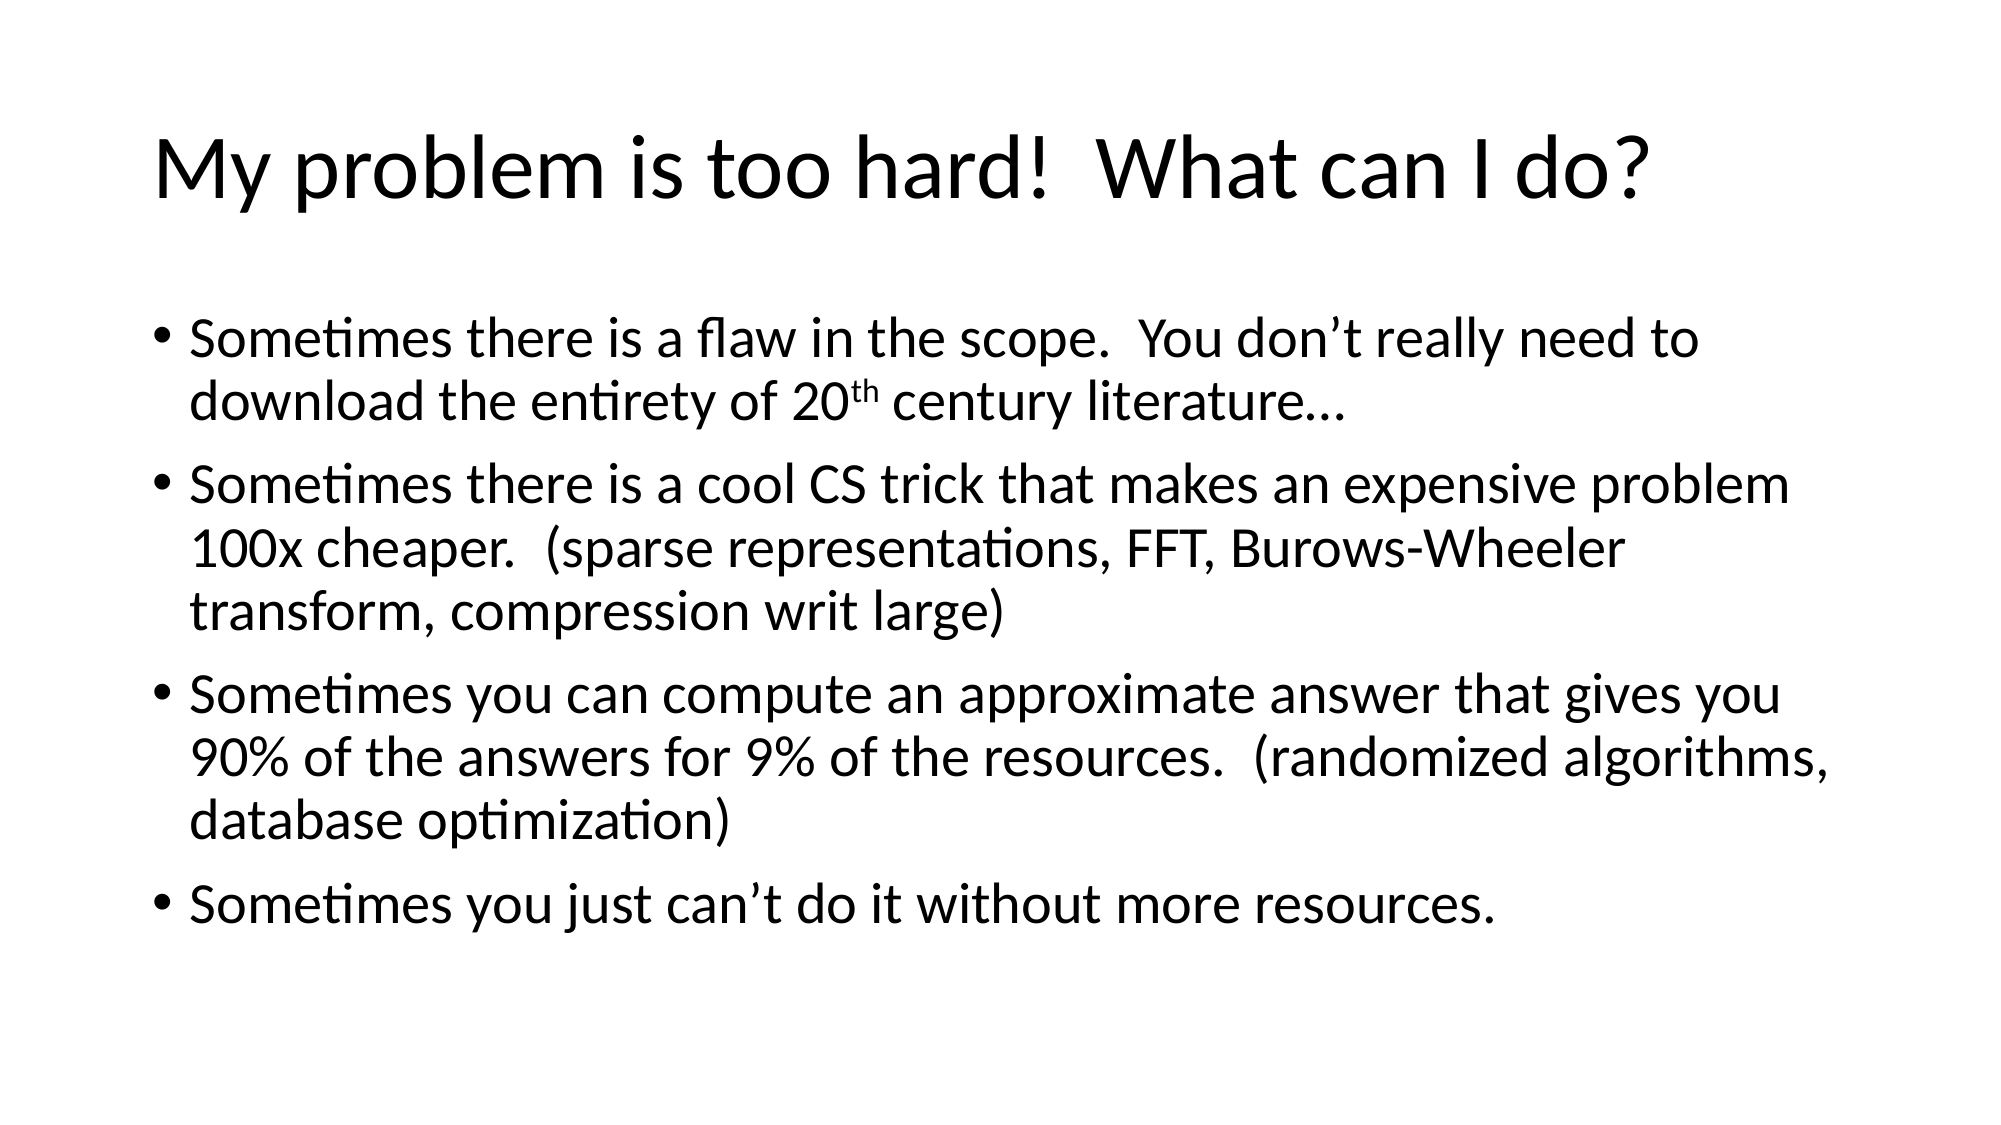

# My problem is too hard!  What can I do?
Sometimes there is a flaw in the scope.  You don’t really need to download the entirety of 20th century literature…
Sometimes there is a cool CS trick that makes an expensive problem 100x cheaper.  (sparse representations, FFT, Burows-Wheeler transform, compression writ large)
Sometimes you can compute an approximate answer that gives you 90% of the answers for 9% of the resources.  (randomized algorithms, database optimization)
Sometimes you just can’t do it without more resources.